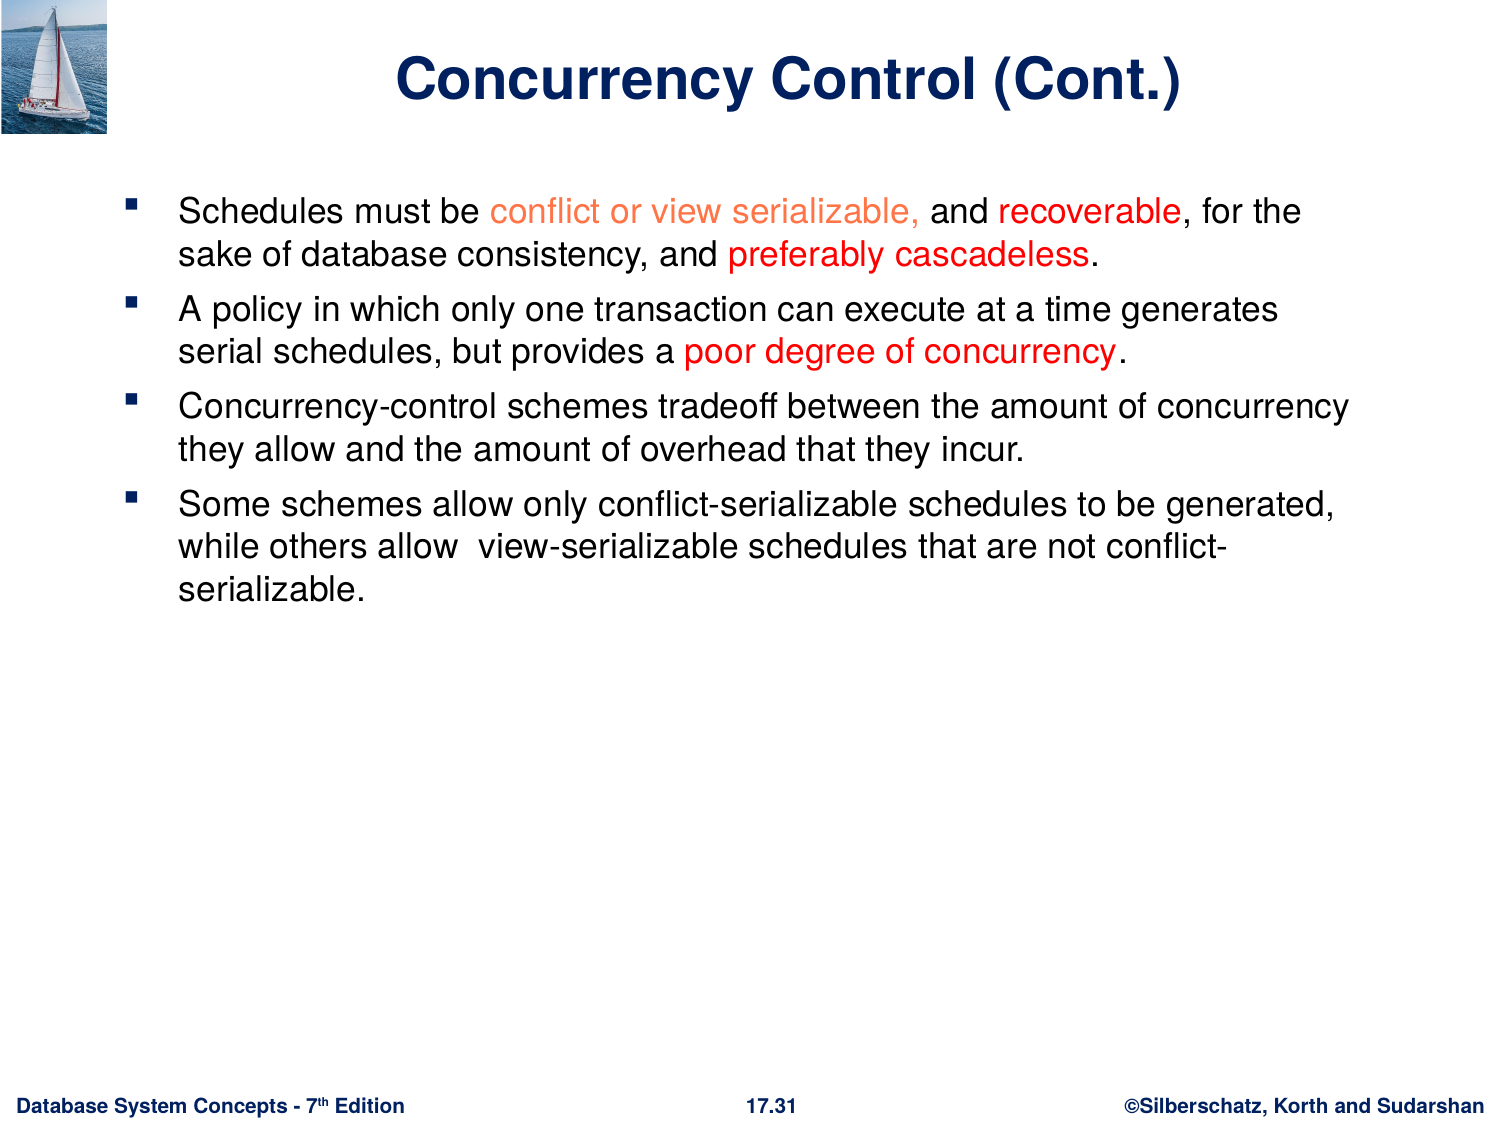

# Concurrency Control (Cont.)
Schedules must be conflict or view serializable, and recoverable, for the sake of database consistency, and preferably cascadeless.
A policy in which only one transaction can execute at a time generates serial schedules, but provides a poor degree of concurrency.
Concurrency-control schemes tradeoff between the amount of concurrency they allow and the amount of overhead that they incur.
Some schemes allow only conflict-serializable schedules to be generated, while others allow  view-serializable schedules that are not conflict-serializable.